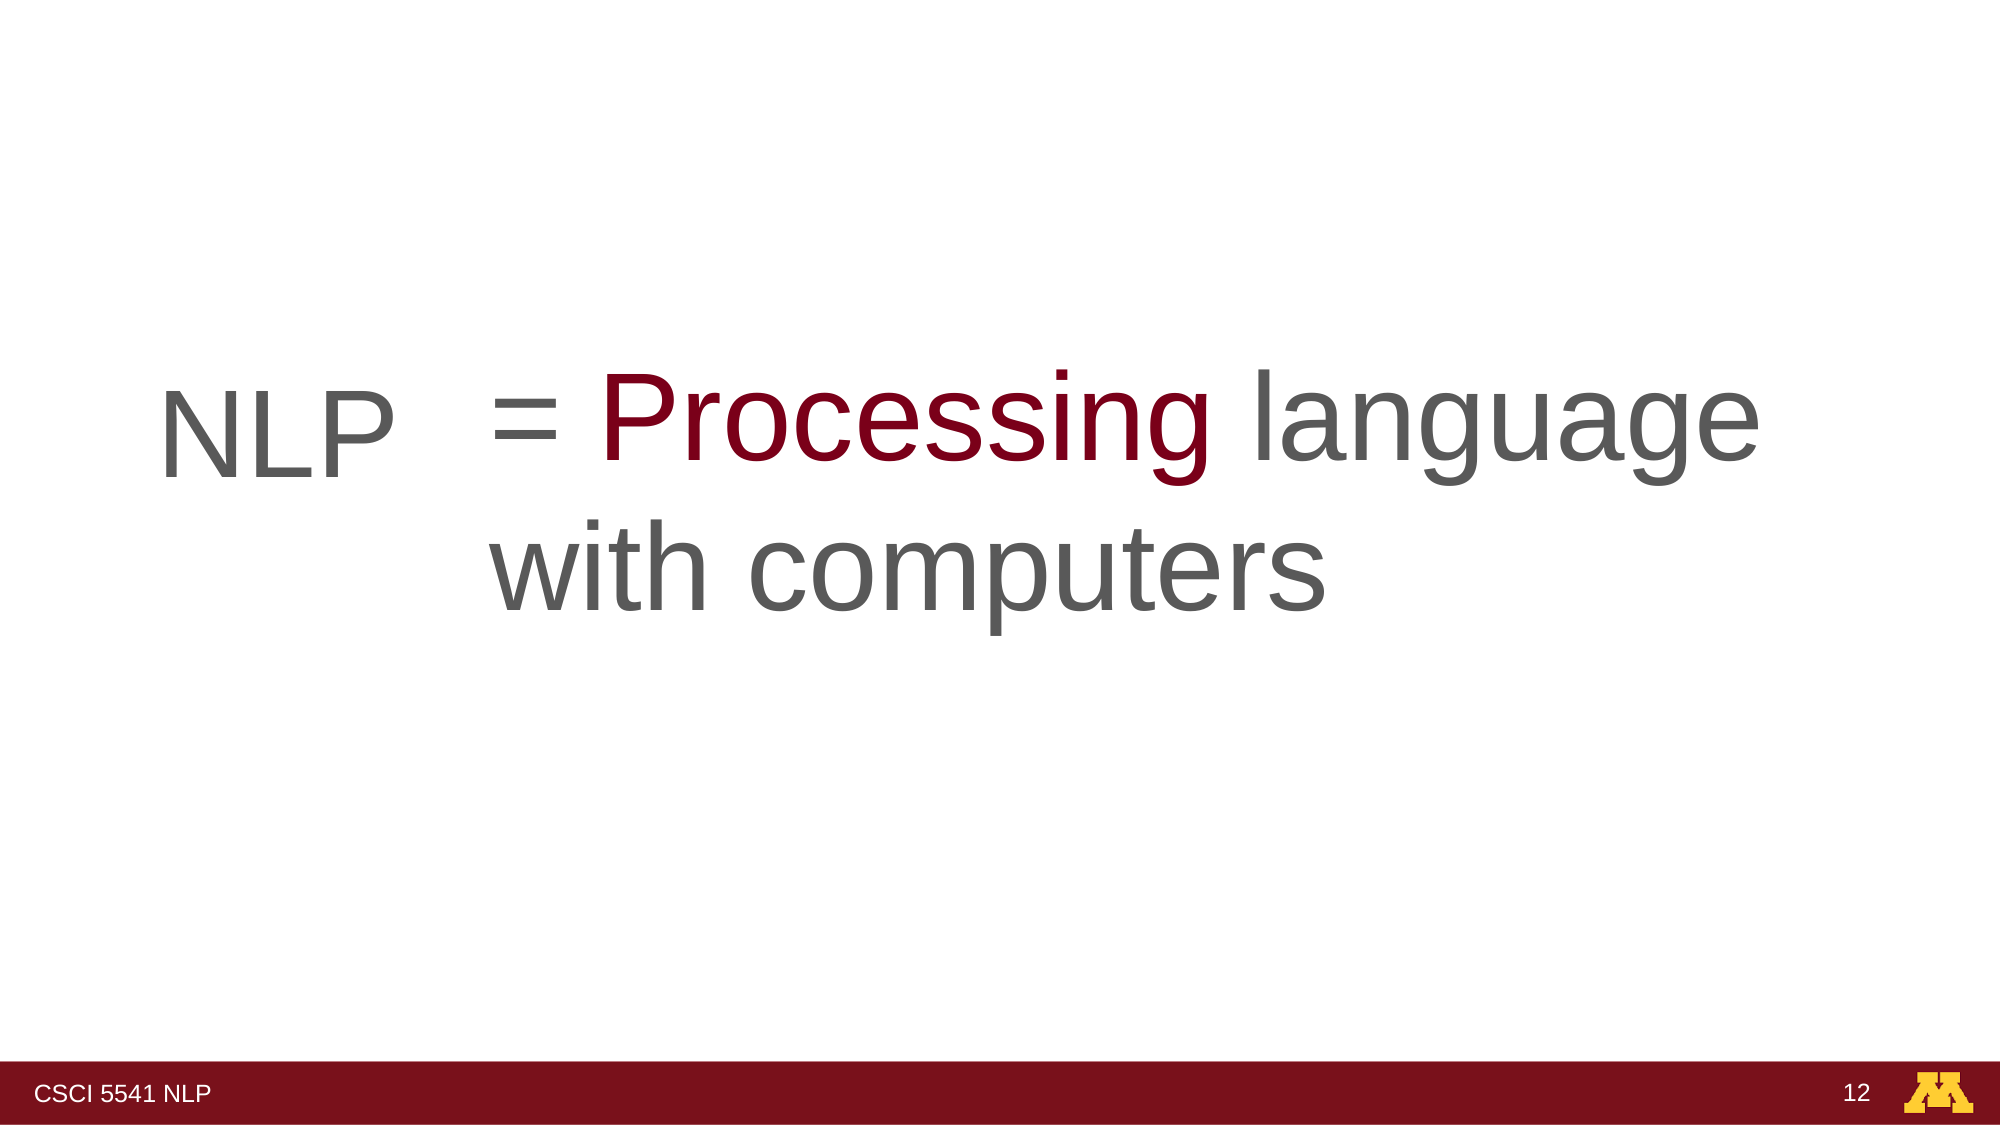

= Processing language with computers
 NLP
12